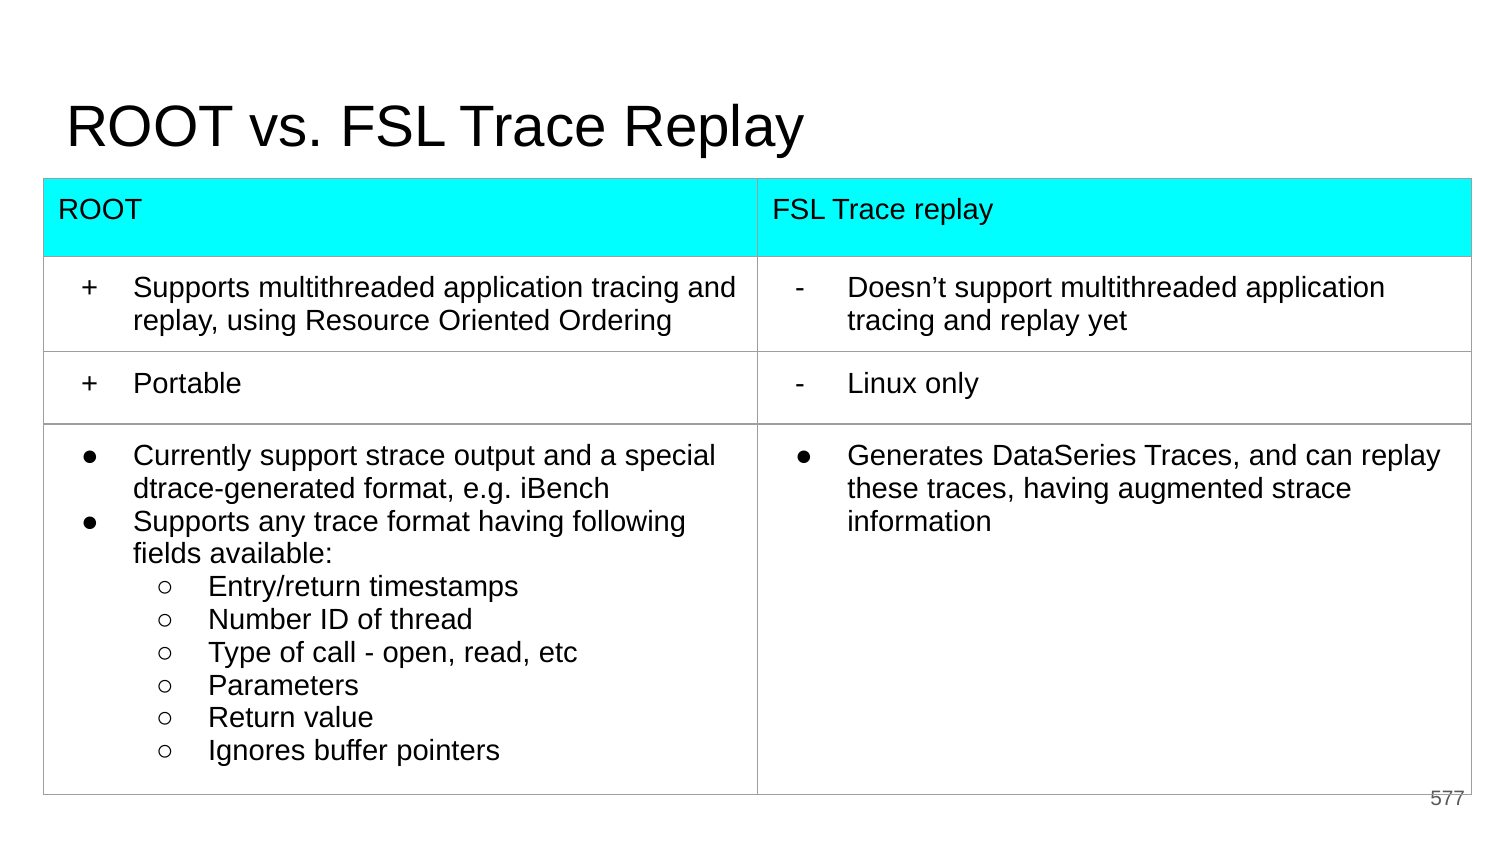

# ROOT vs. FSL Trace Replay
| ROOT | FSL Trace replay |
| --- | --- |
| Supports multithreaded application tracing and replay, using Resource Oriented Ordering | Doesn’t support multithreaded application tracing and replay yet |
| Portable | Linux only |
| Currently support strace output and a special dtrace-generated format, e.g. iBench Supports any trace format having following fields available: Entry/return timestamps Number ID of thread Type of call - open, read, etc Parameters Return value Ignores buffer pointers | Generates DataSeries Traces, and can replay these traces, having augmented strace information |
577